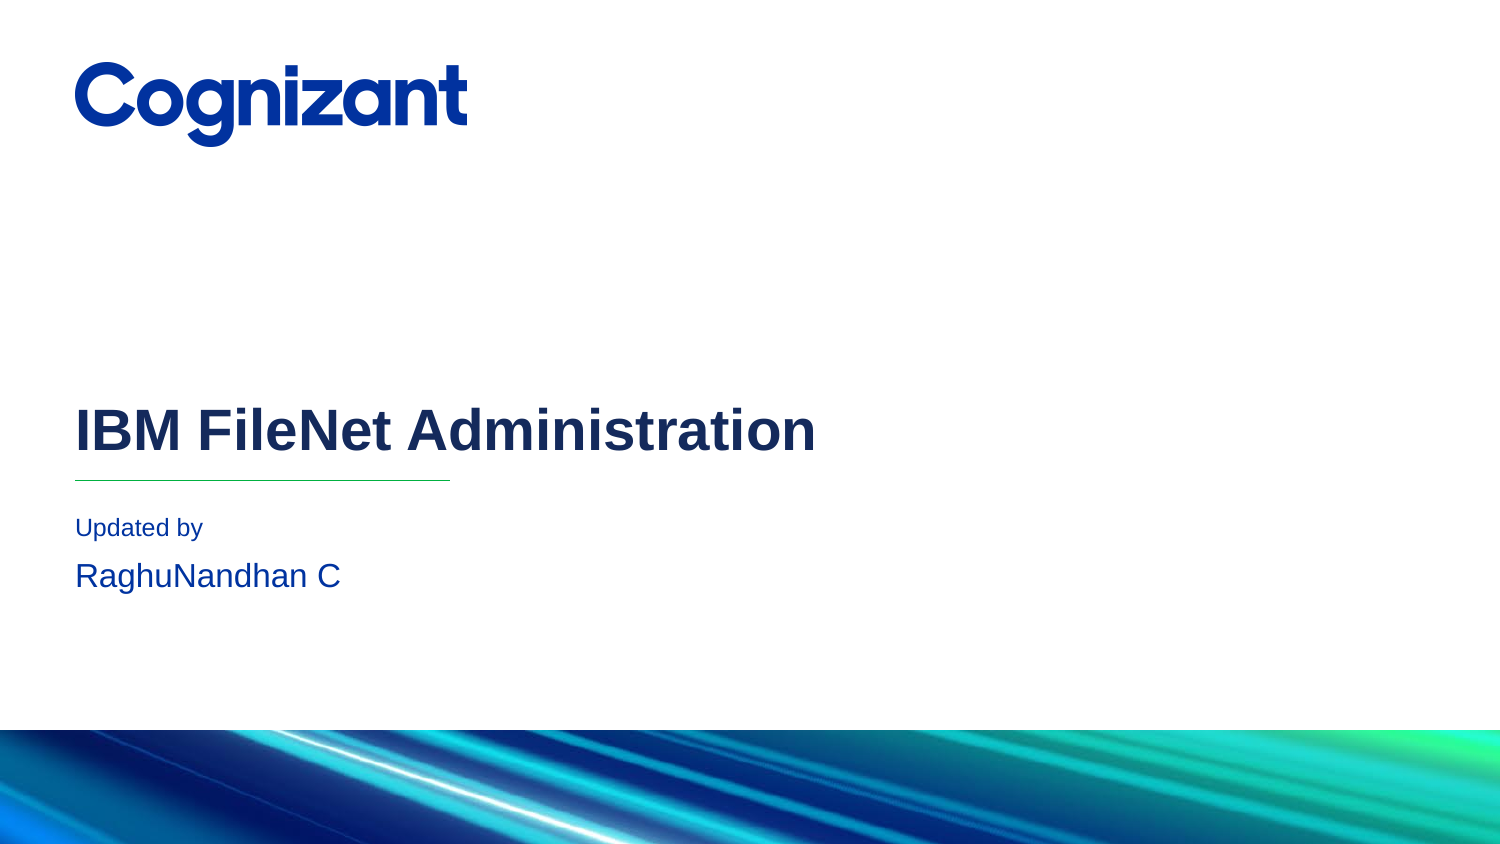

# IBM FileNet Administration
Updated by
RaghuNandhan C